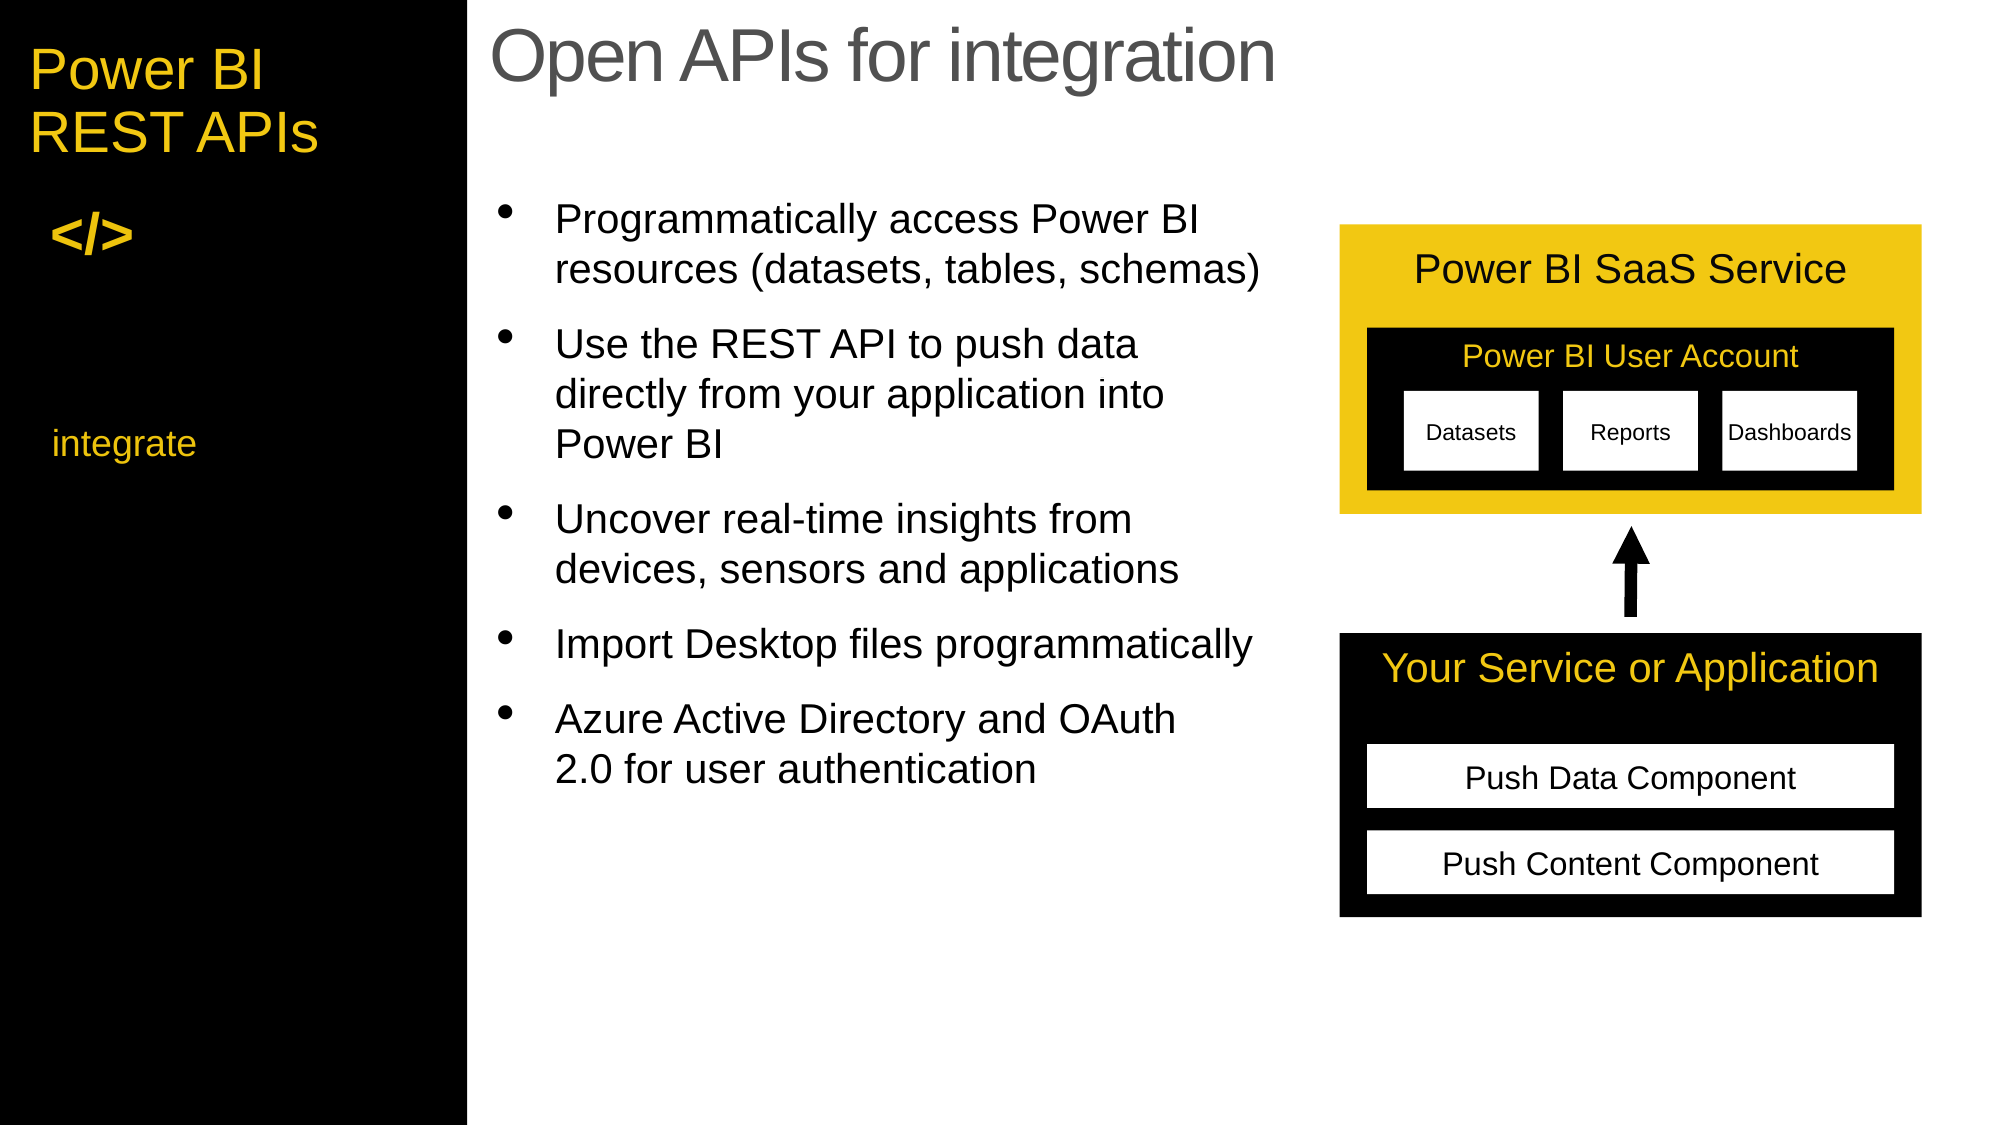

Open APIs for integration

Power BI
REST APIs
Programmatically access Power BI resources (datasets, tables, schemas)
Use the REST API to push data directly from your application into Power BI
Uncover real-time insights from devices, sensors and applications
Import Desktop files programmatically
Azure Active Directory and OAuth 2.0 for user authentication

</>
Power BI SaaS Service

integrate

Power BI User Account
AAD User
Datasets
Reports
Dashboards
Your Service or Application
Push Data Component
Push Content Component
Anonymous